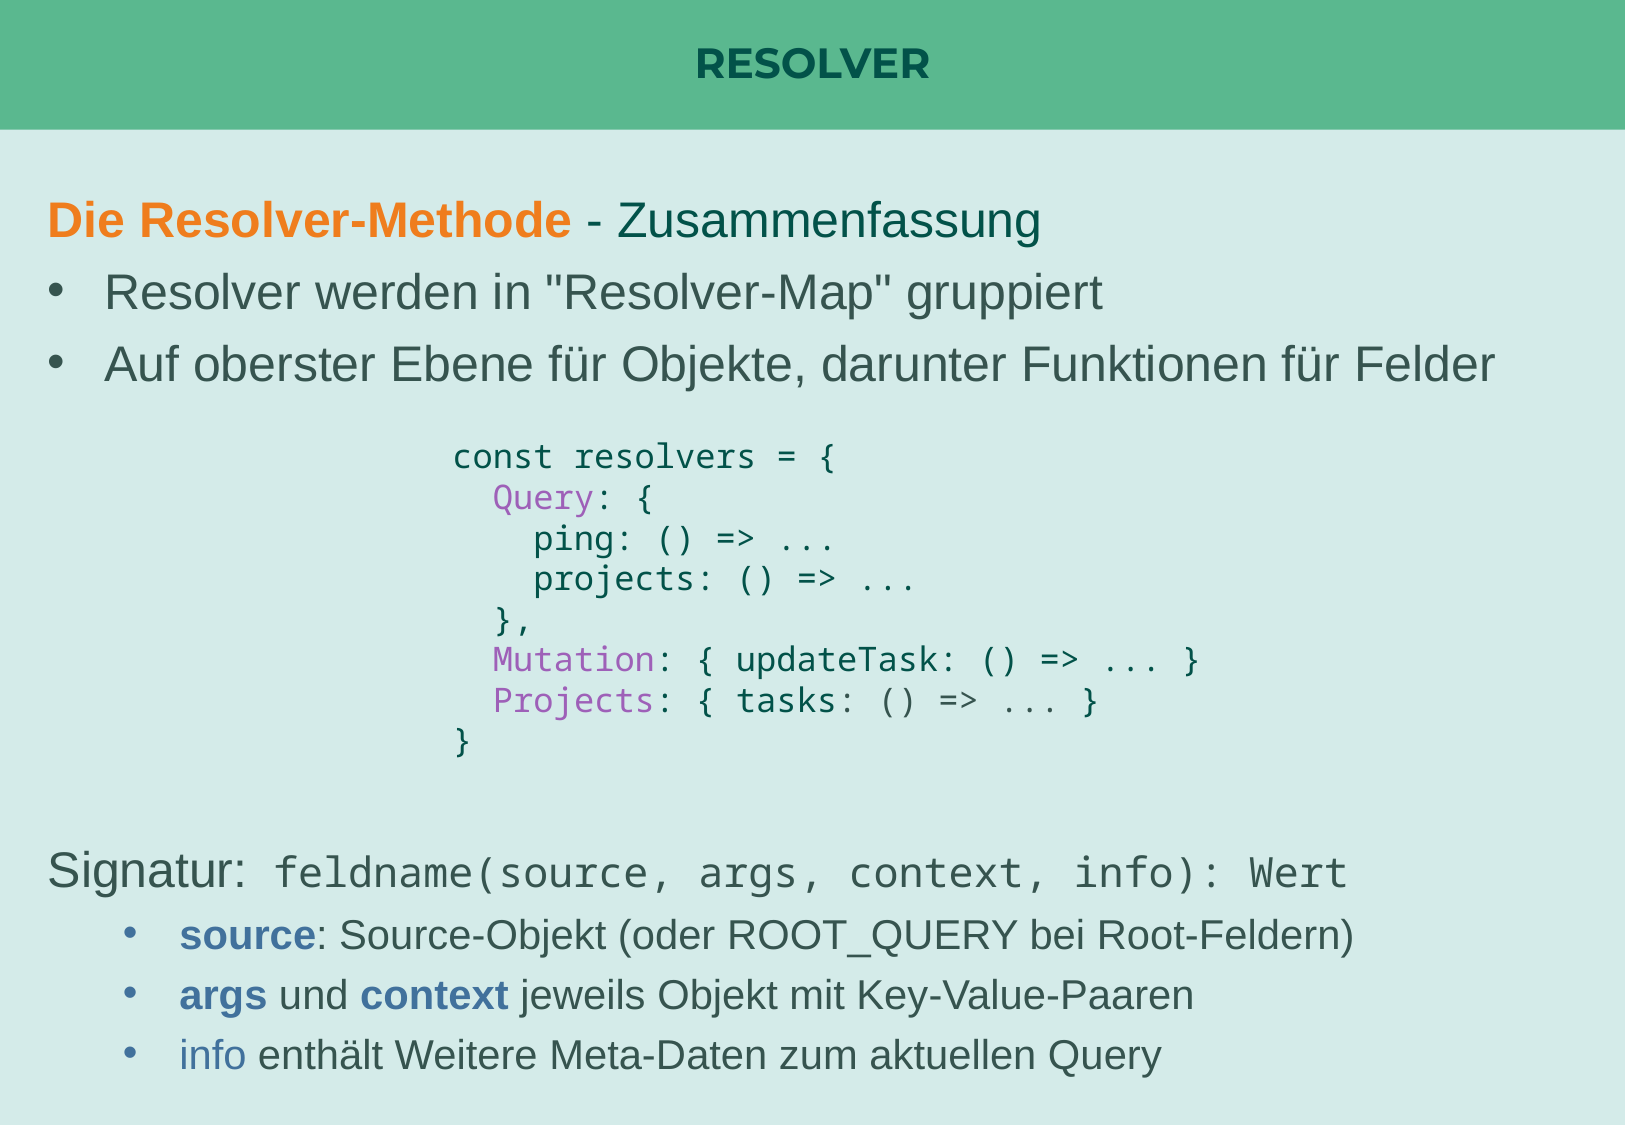

# Resolver
Die Resolver-Methode - Zusammenfassung
Resolver werden in "Resolver-Map" gruppiert
Auf oberster Ebene für Objekte, darunter Funktionen für Felder
const resolvers = {
  Query: {
    ping: () => ...
    projects: () => ...
  },
  Mutation: { updateTask: () => ... }
  Projects: { tasks: () => ... }
}

Signatur: feldname(source, args, context, info): Wert
source: Source-Objekt (oder ROOT_QUERY bei Root-Feldern)
args und context jeweils Objekt mit Key-Value-Paaren
info enthält Weitere Meta-Daten zum aktuellen Query